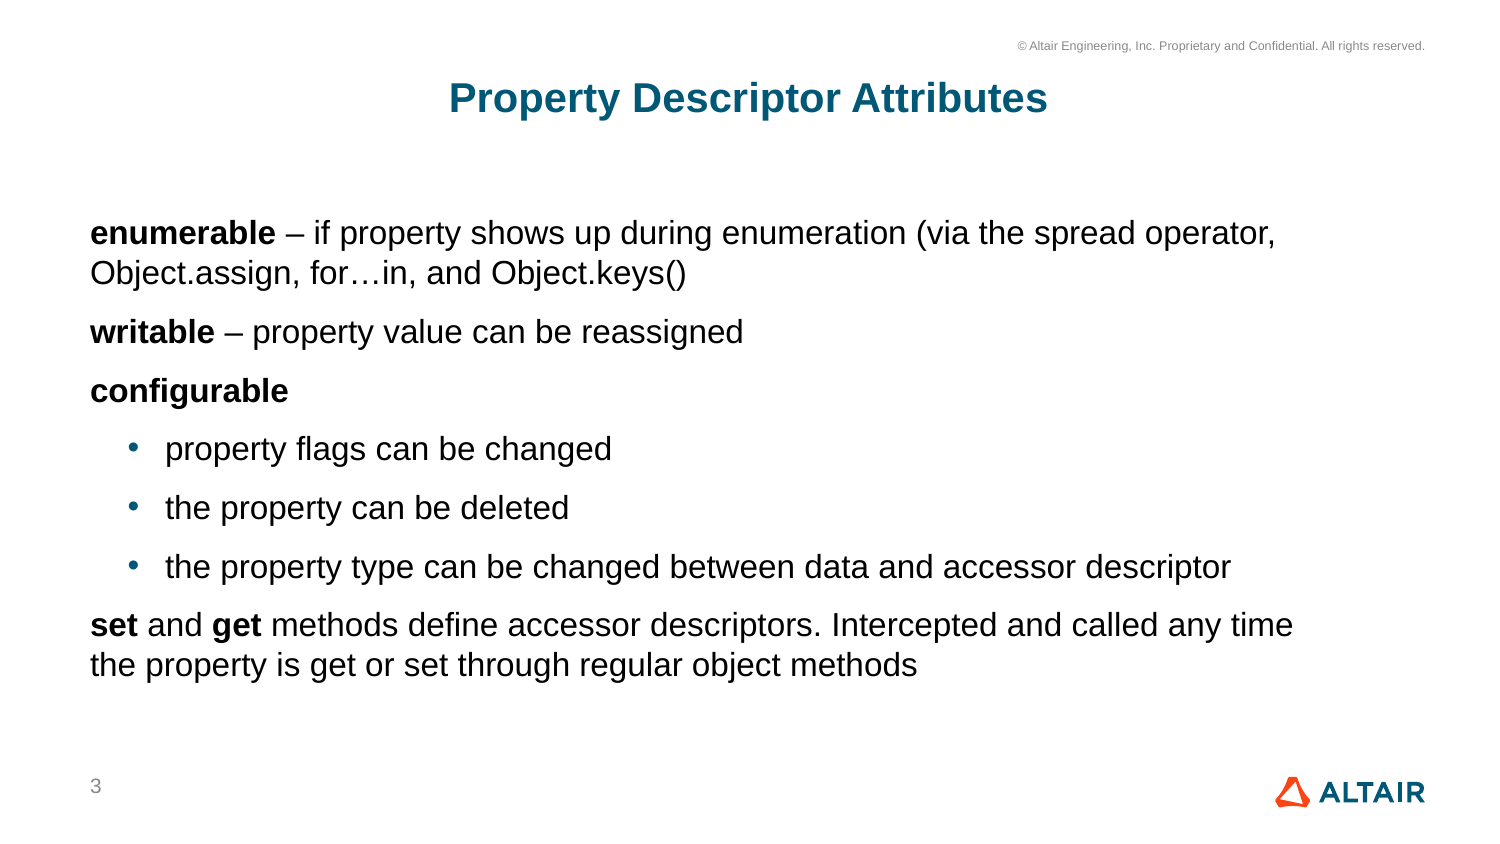

# Property Descriptor Attributes
enumerable – if property shows up during enumeration (via the spread operator, Object.assign, for…in, and Object.keys()
writable – property value can be reassigned
configurable
property flags can be changed
the property can be deleted
the property type can be changed between data and accessor descriptor
set and get methods define accessor descriptors. Intercepted and called any time the property is get or set through regular object methods
3